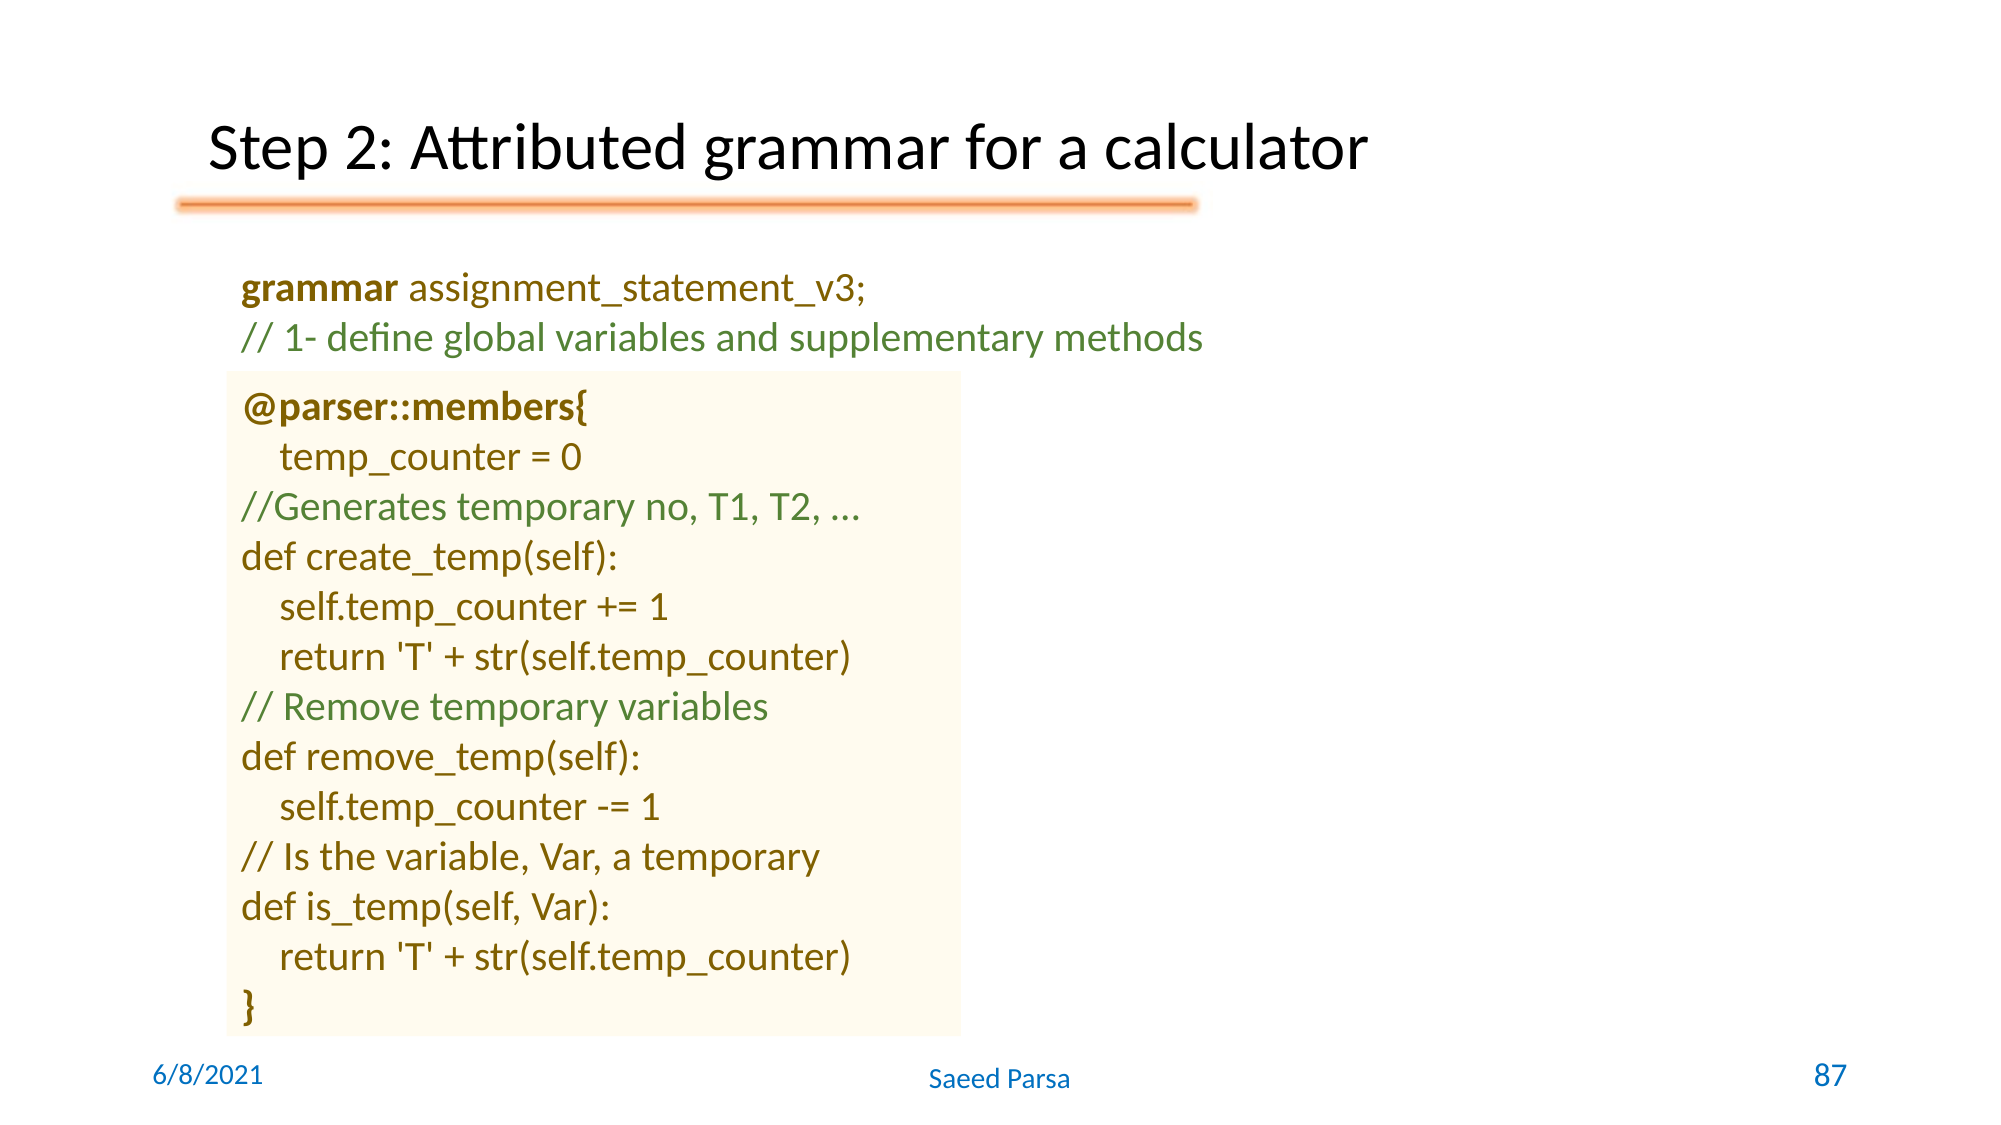

Step 2: Attributed grammar for a calculator
grammar assignment_statement_v3;
// 1- define global variables and supplementary methods
@parser::members{
    temp_counter = 0
//Generates temporary no, T1, T2, …
def create_temp(self):
    self.temp_counter += 1
    return 'T' + str(self.temp_counter)
// Remove temporary variables
def remove_temp(self):
    self.temp_counter -= 1
// Is the variable, Var, a temporary
def is_temp(self, Var):
    return 'T' + str(self.temp_counter)
}
6/8/2021
Saeed Parsa
87